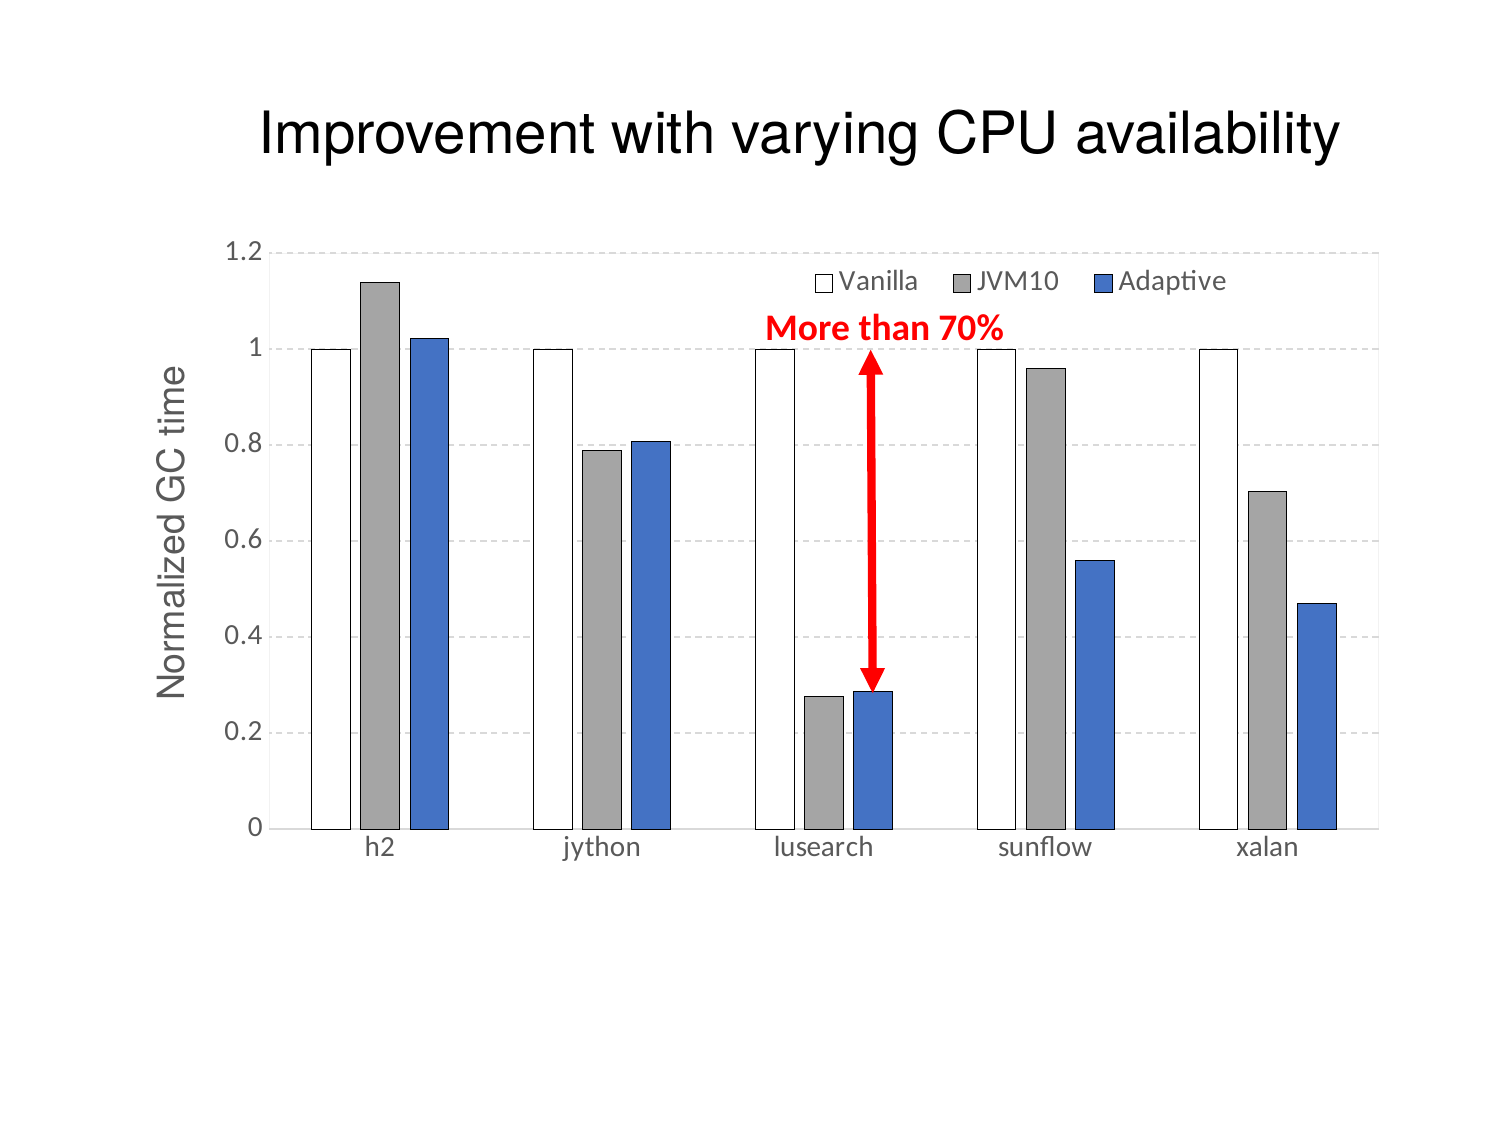

Improvement with varying CPU availability

### Chart

| Category | Vanilla | JVM10 | Adaptive |
|---|---|---|---|
| h2 | 1.0 | 1.13953 | 1.02326 |
| jython | 1.0 | 0.78857 | 0.8081 |
| lusearch | 1.0 | 0.27556 | 0.28722 |
| sunflow | 1.0 | 0.96063 | 0.55906 |
| xalan | 1.0 | 0.70293 | 0.47071 |
More than 70%